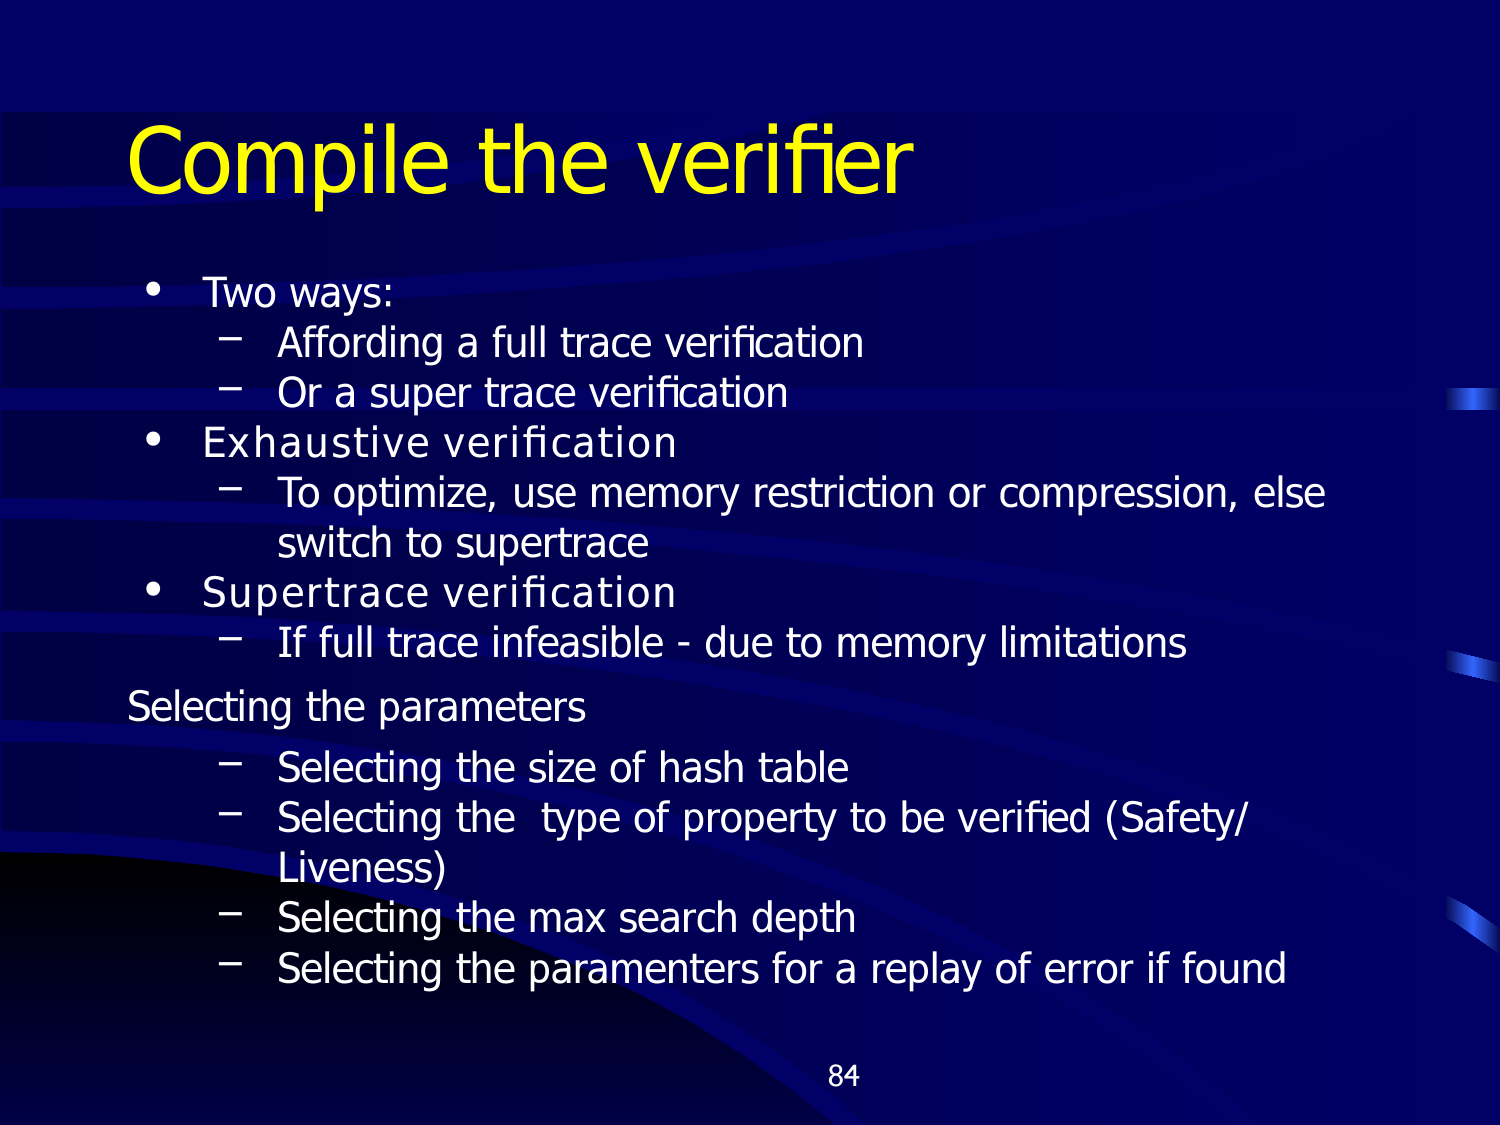

# Compile the verifier
Two ways:
Affording a full trace verification
Or a super trace verification
Exhaustive verification
To optimize, use memory restriction or compression, else switch to supertrace
Supertrace verification
If full trace infeasible - due to memory limitations
Selecting the parameters
Selecting the size of hash table
Selecting the  type of property to be verified (Safety/ Liveness)
Selecting the max search depth
Selecting the paramenters for a replay of error if found

84